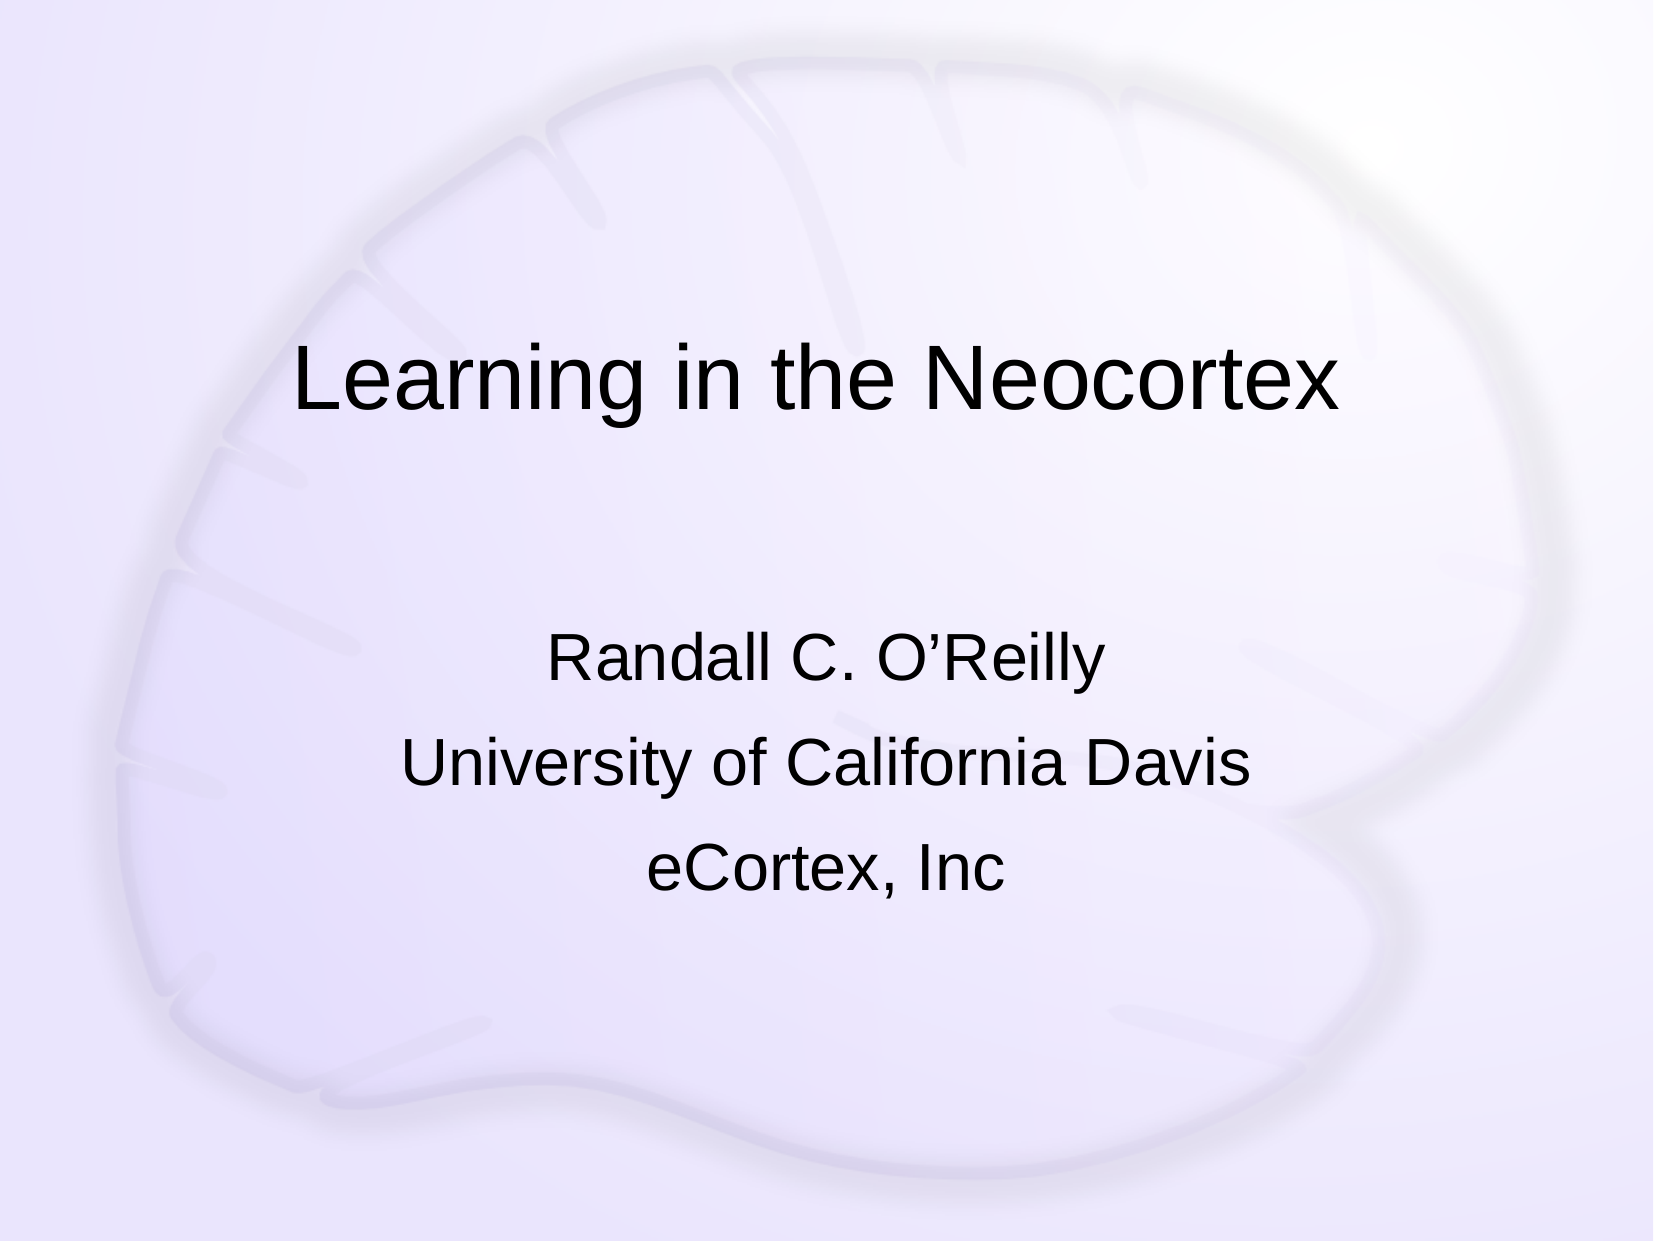

# Learning in the Neocortex
Randall C. O’Reilly
University of California Davis
eCortex, Inc